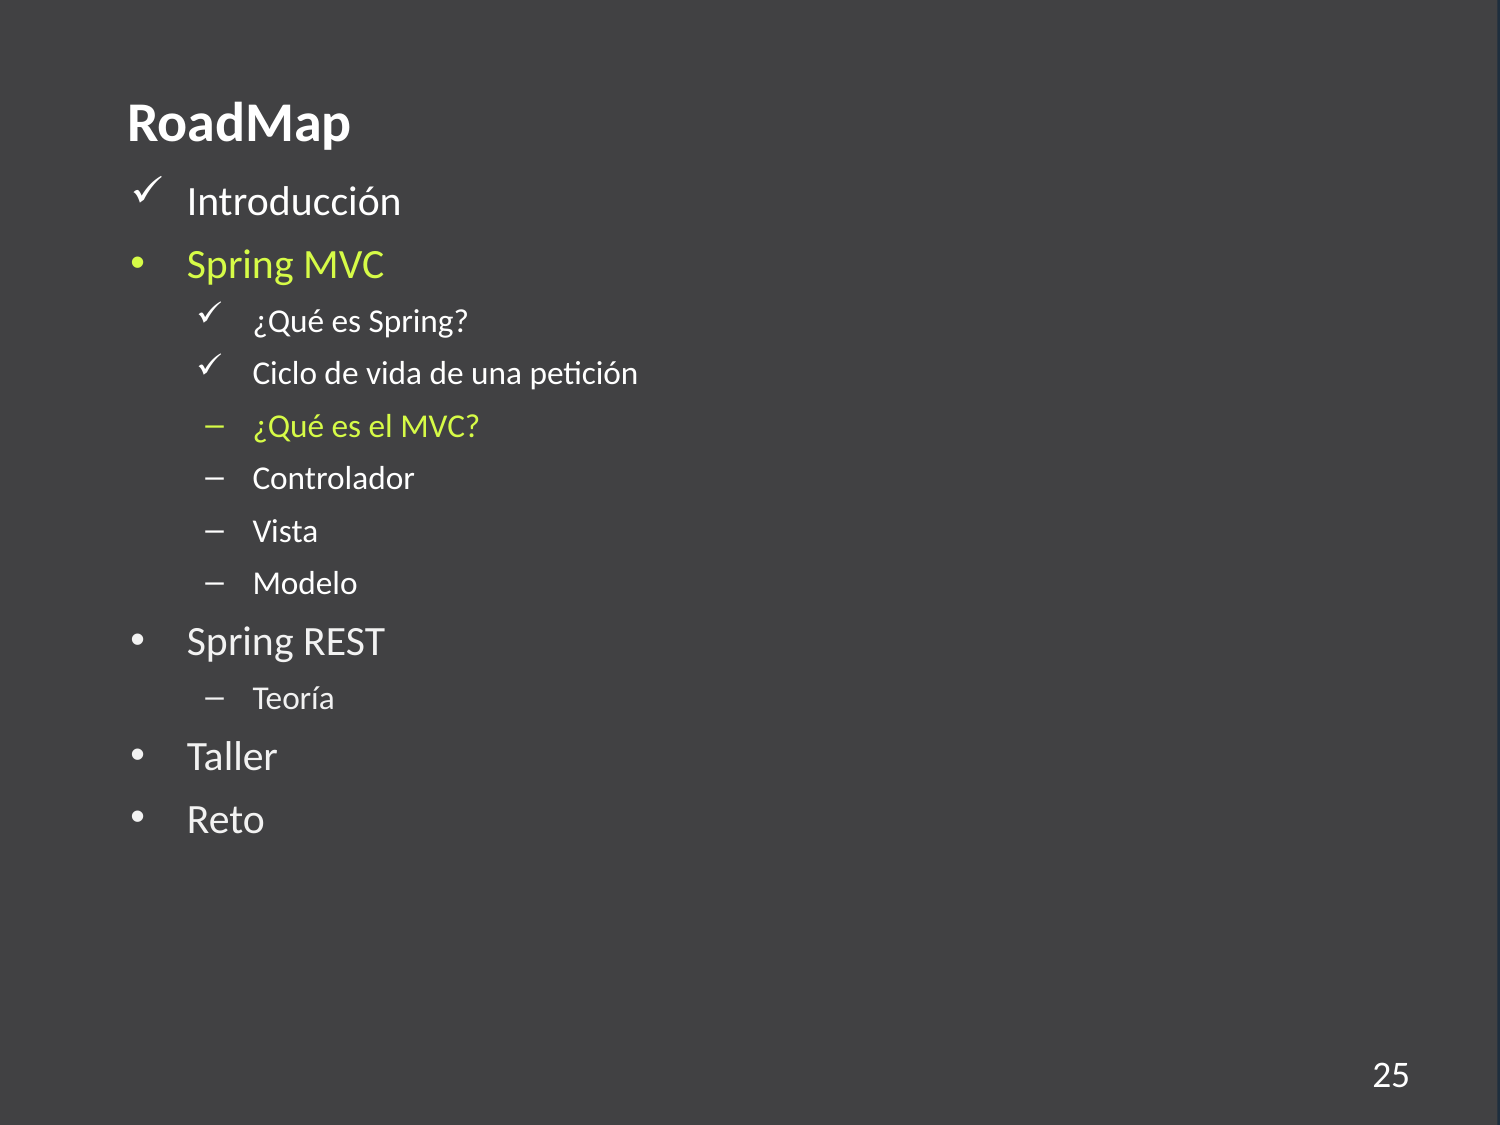

RoadMap
Introducción
Spring MVC
¿Qué es Spring?
Ciclo de vida de una petición
¿Qué es el MVC?
Controlador
Vista
Modelo
Spring REST
Teoría
Taller
Reto

25